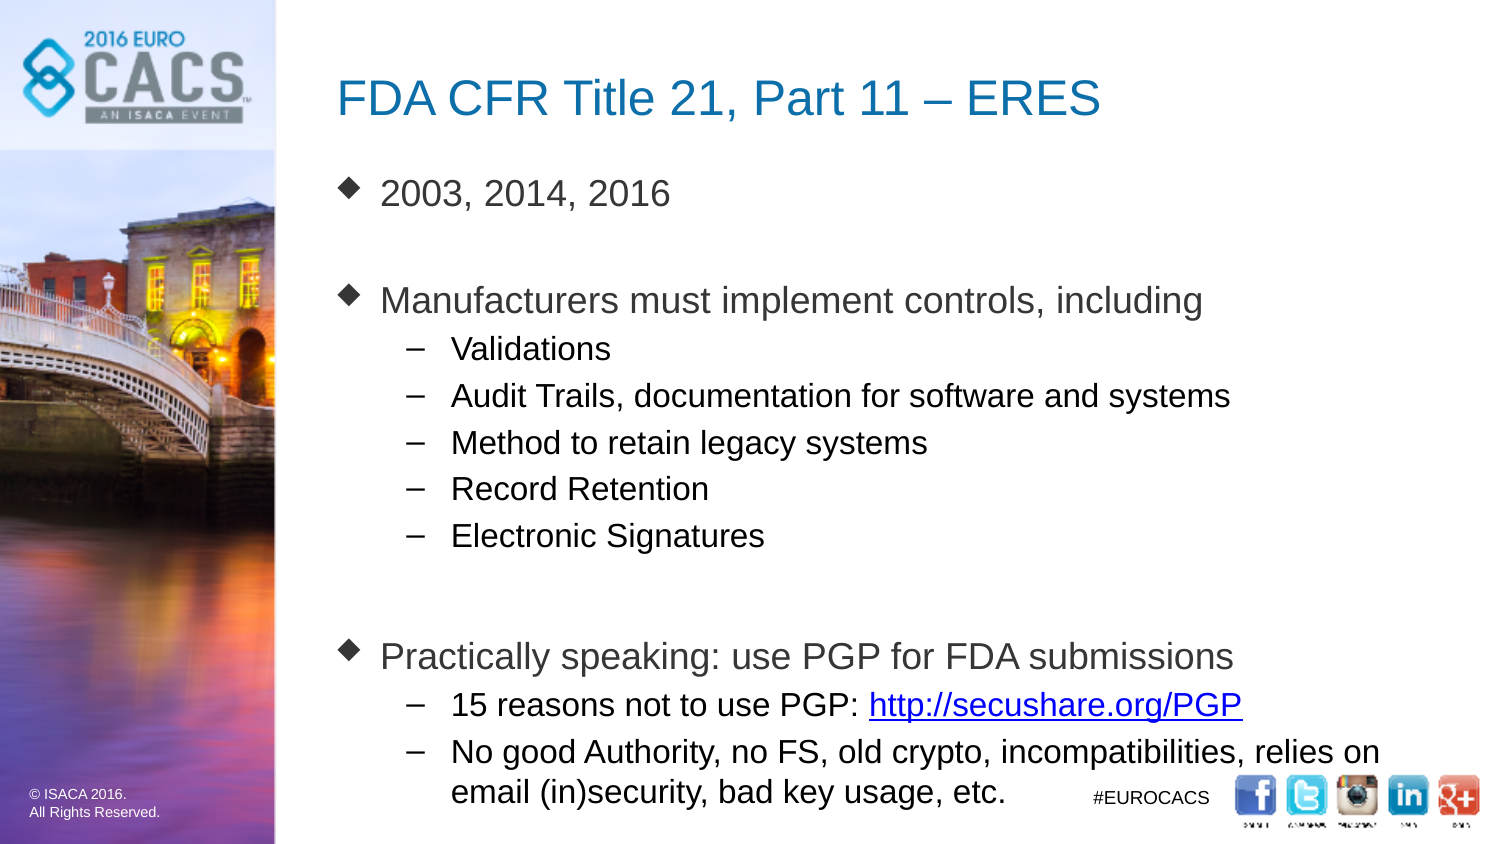

# FDA CFR Title 21, Part 11 – ERES
2003, 2014, 2016

Manufacturers must implement controls, including
Validations
Audit Trails, documentation for software and systems
Method to retain legacy systems
Record Retention
Electronic Signatures

Practically speaking: use PGP for FDA submissions
15 reasons not to use PGP: http://secushare.org/PGP
No good Authority, no FS, old crypto, incompatibilities, relies on email (in)security, bad key usage, etc.